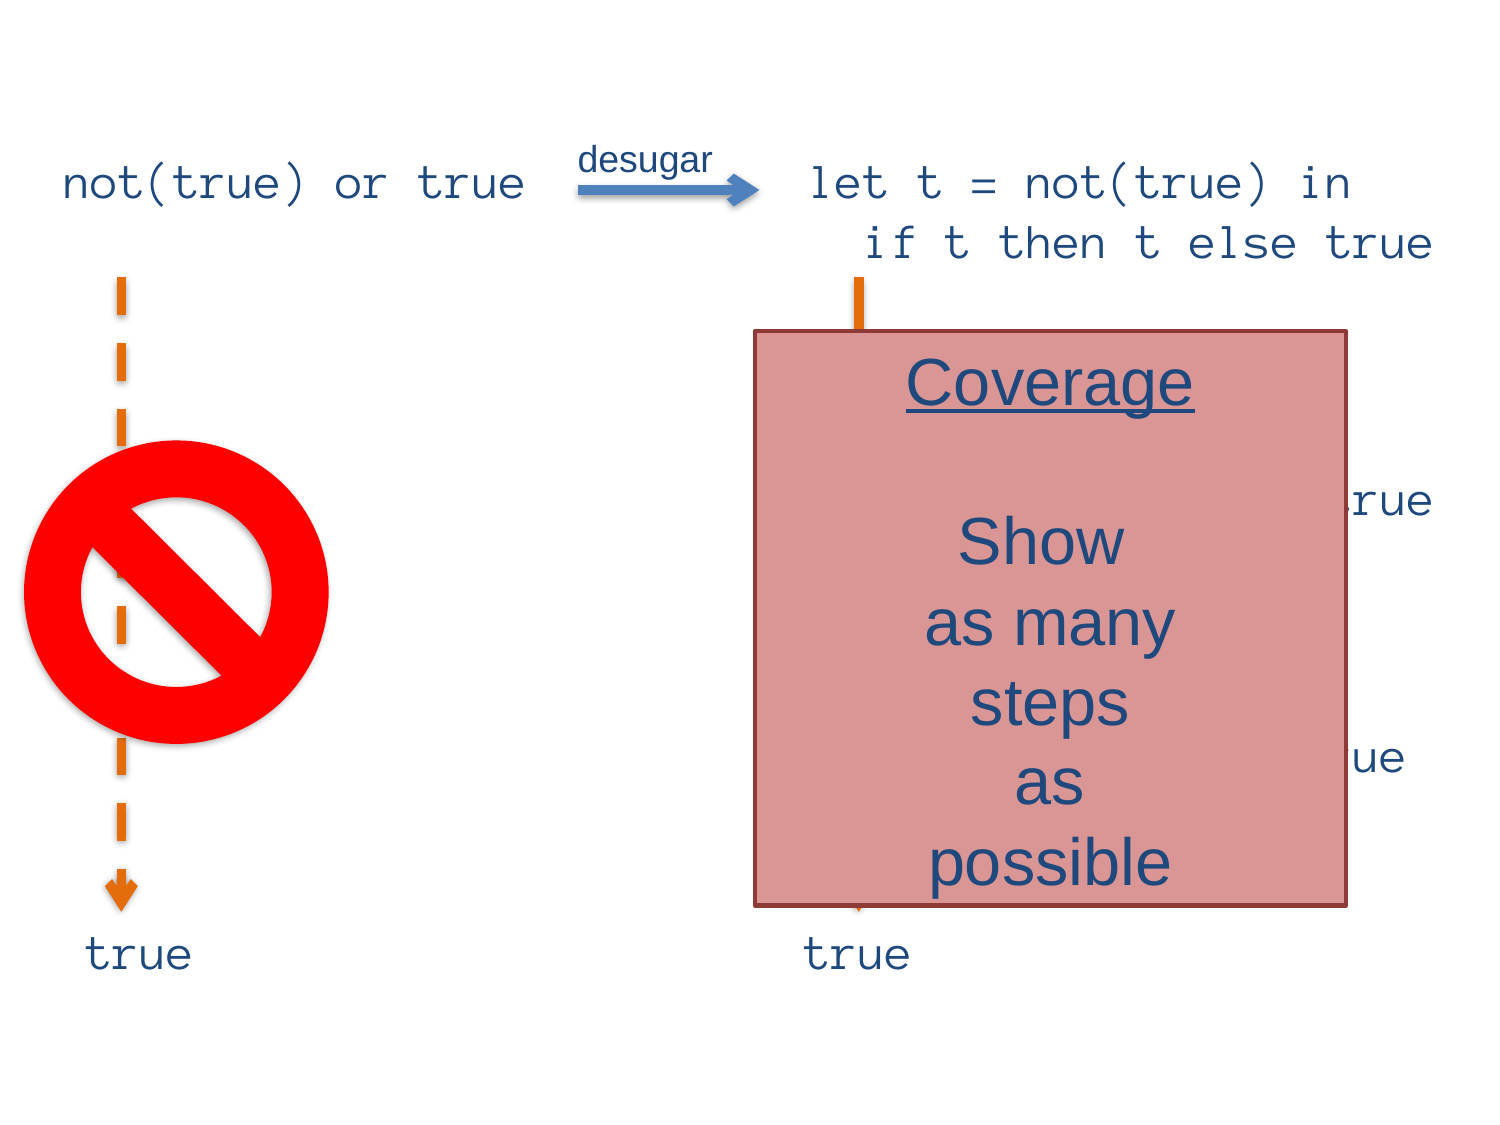

desugar
not(true) or true
let t = not(true) in
  if t then t else true
Coverage

Show
as many
steps
as
possible
let t = false in
  if t then t else true

if false
  then false else true
true
true